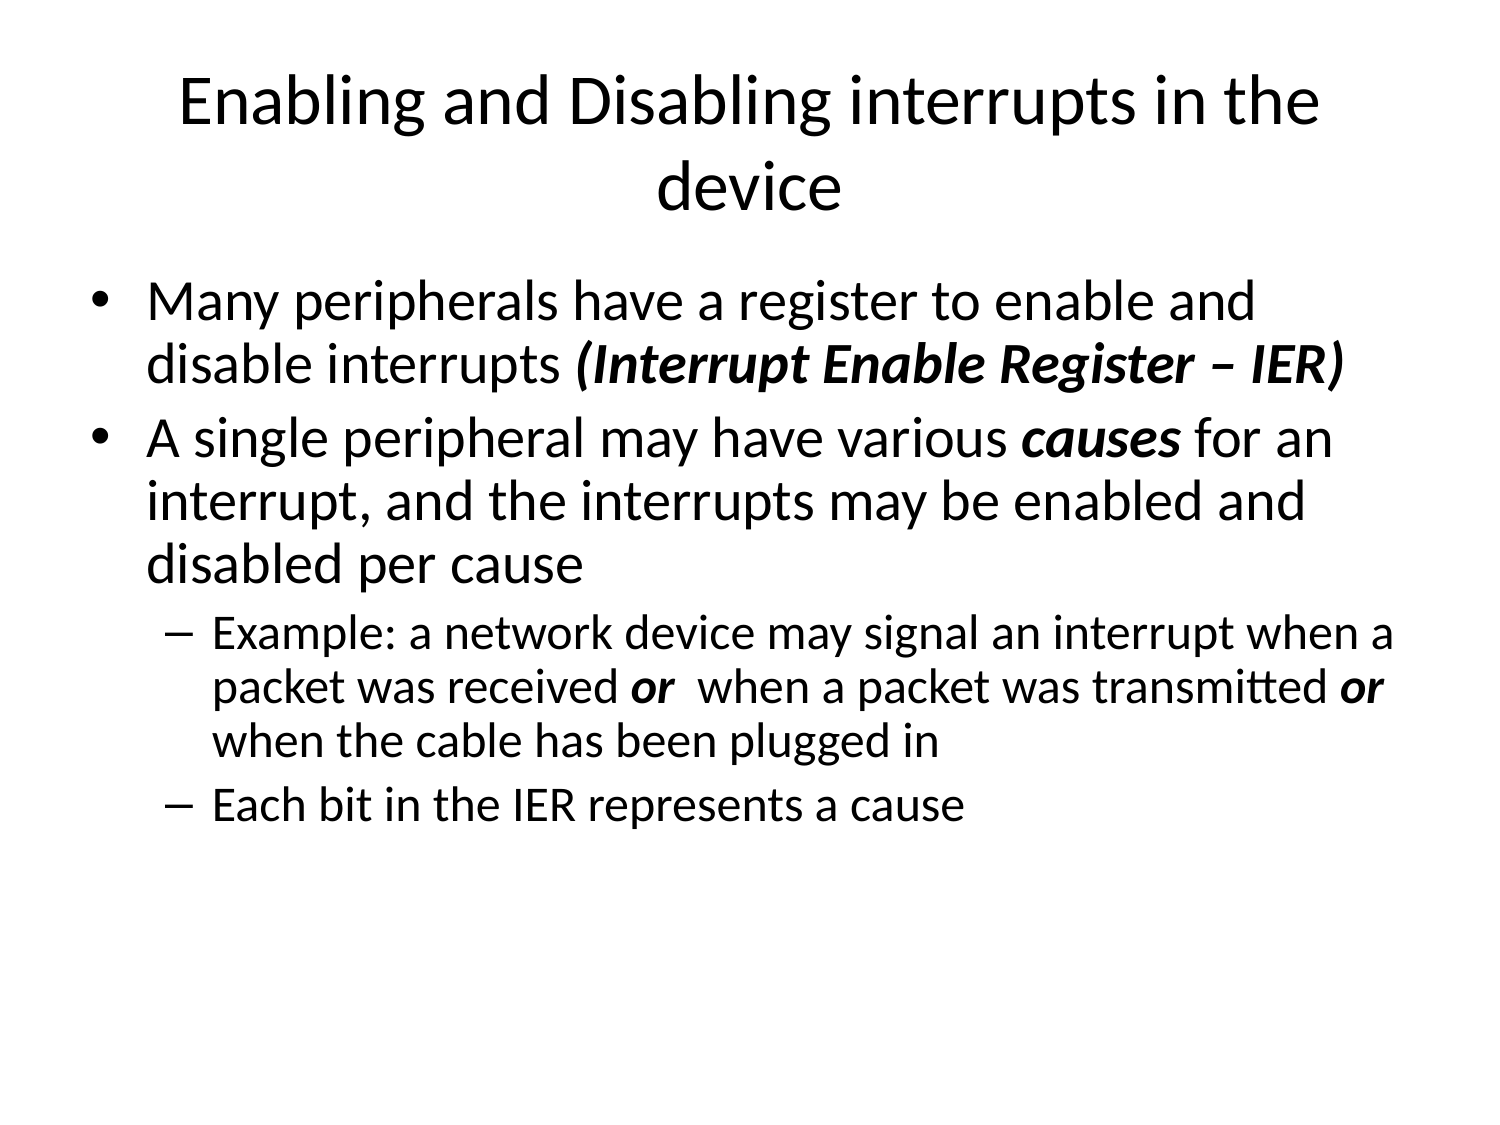

# Enabling and Disabling interrupts in the device
Many peripherals have a register to enable and disable interrupts (Interrupt Enable Register – IER)
A single peripheral may have various causes for an interrupt, and the interrupts may be enabled and disabled per cause
Example: a network device may signal an interrupt when a packet was received or  when a packet was transmitted or when the cable has been plugged in
Each bit in the IER represents a cause